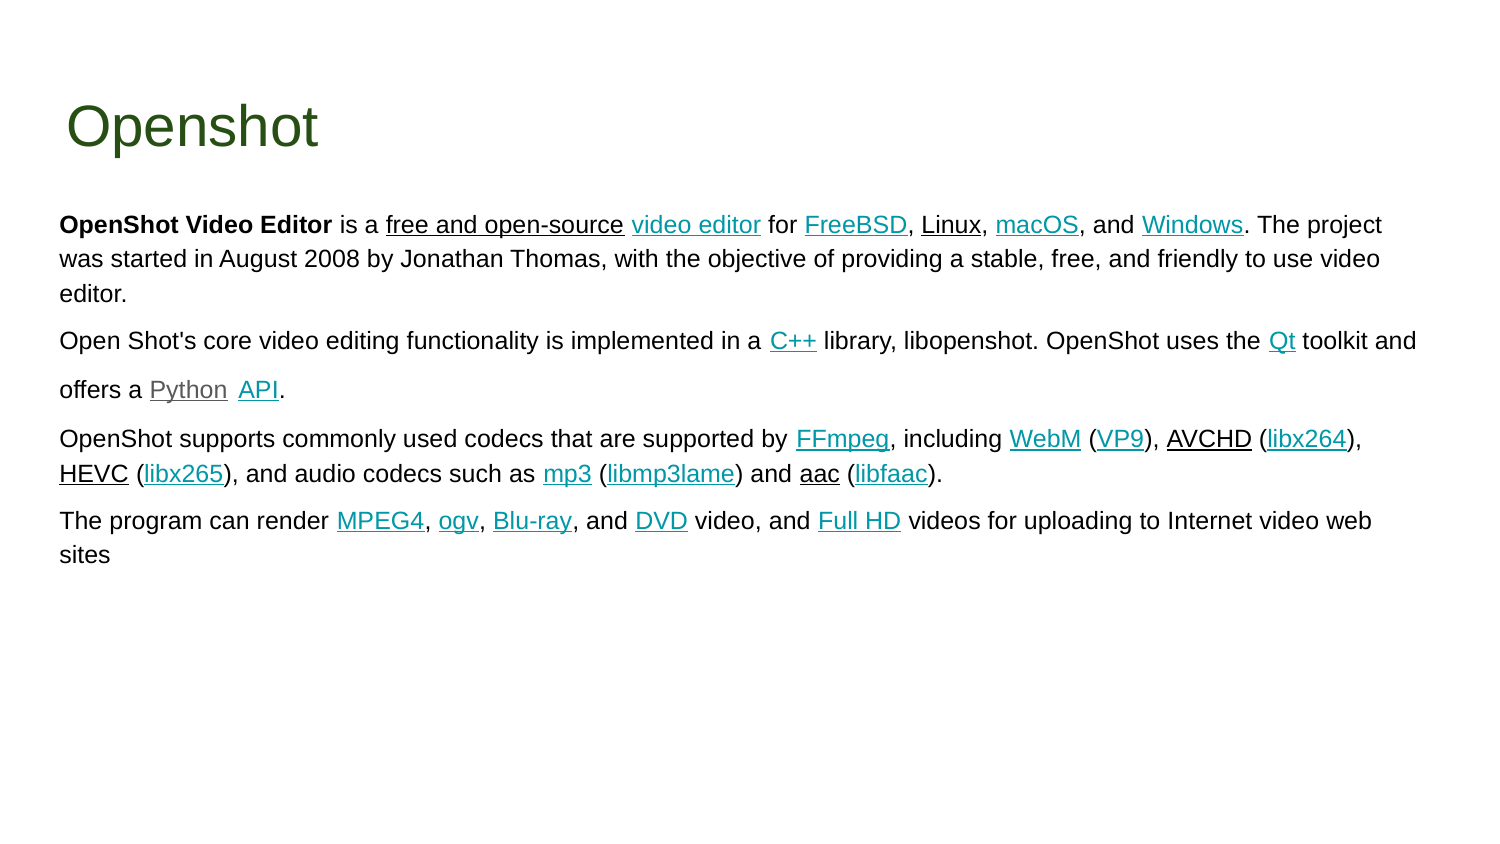

# Openshot
OpenShot Video Editor is a free and open-source video editor for FreeBSD, Linux, macOS, and Windows. The project was started in August 2008 by Jonathan Thomas, with the objective of providing a stable, free, and friendly to use video editor.
Open Shot's core video editing functionality is implemented in a C++ library, libopenshot. OpenShot uses the Qt toolkit and offers a Python API.
OpenShot supports commonly used codecs that are supported by FFmpeg, including WebM (VP9), AVCHD (libx264), HEVC (libx265), and audio codecs such as mp3 (libmp3lame) and aac (libfaac).
The program can render MPEG4, ogv, Blu-ray, and DVD video, and Full HD videos for uploading to Internet video web sites